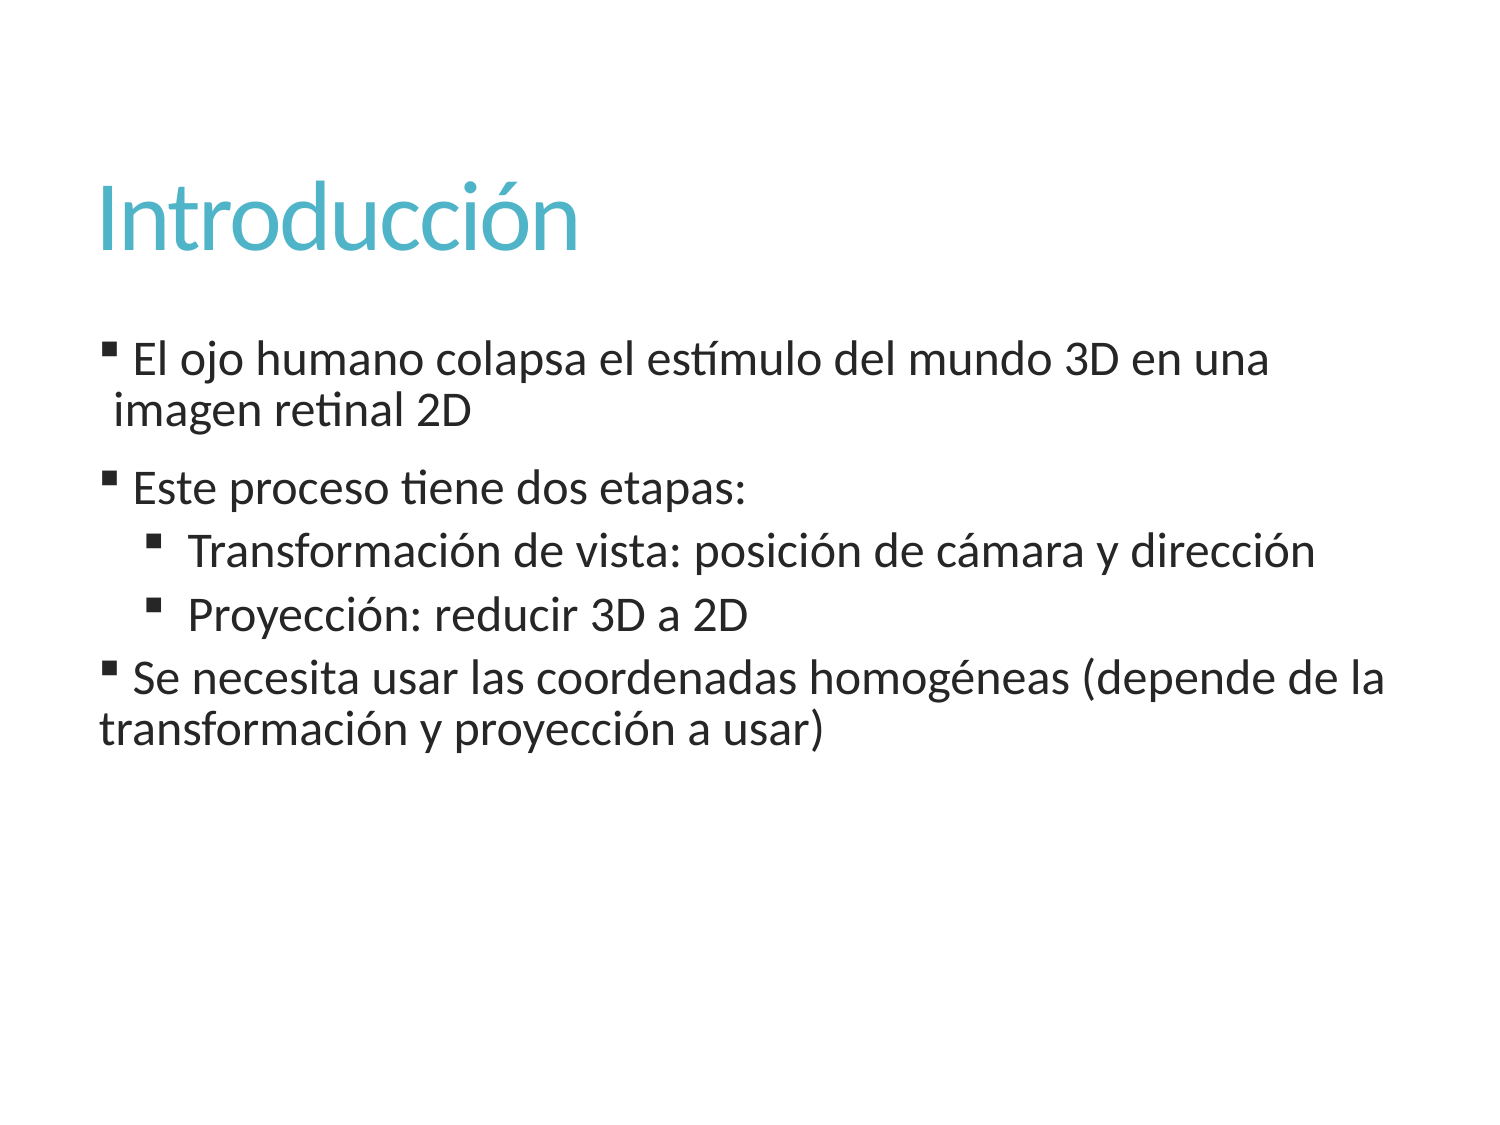

# Introducción
 El ojo humano colapsa el estímulo del mundo 3D en una imagen retinal 2D
 Este proceso tiene dos etapas:
  Transformación de vista: posición de cámara y dirección
  Proyección: reducir 3D a 2D
 Se necesita usar las coordenadas homogéneas (depende de la transformación y proyección a usar)